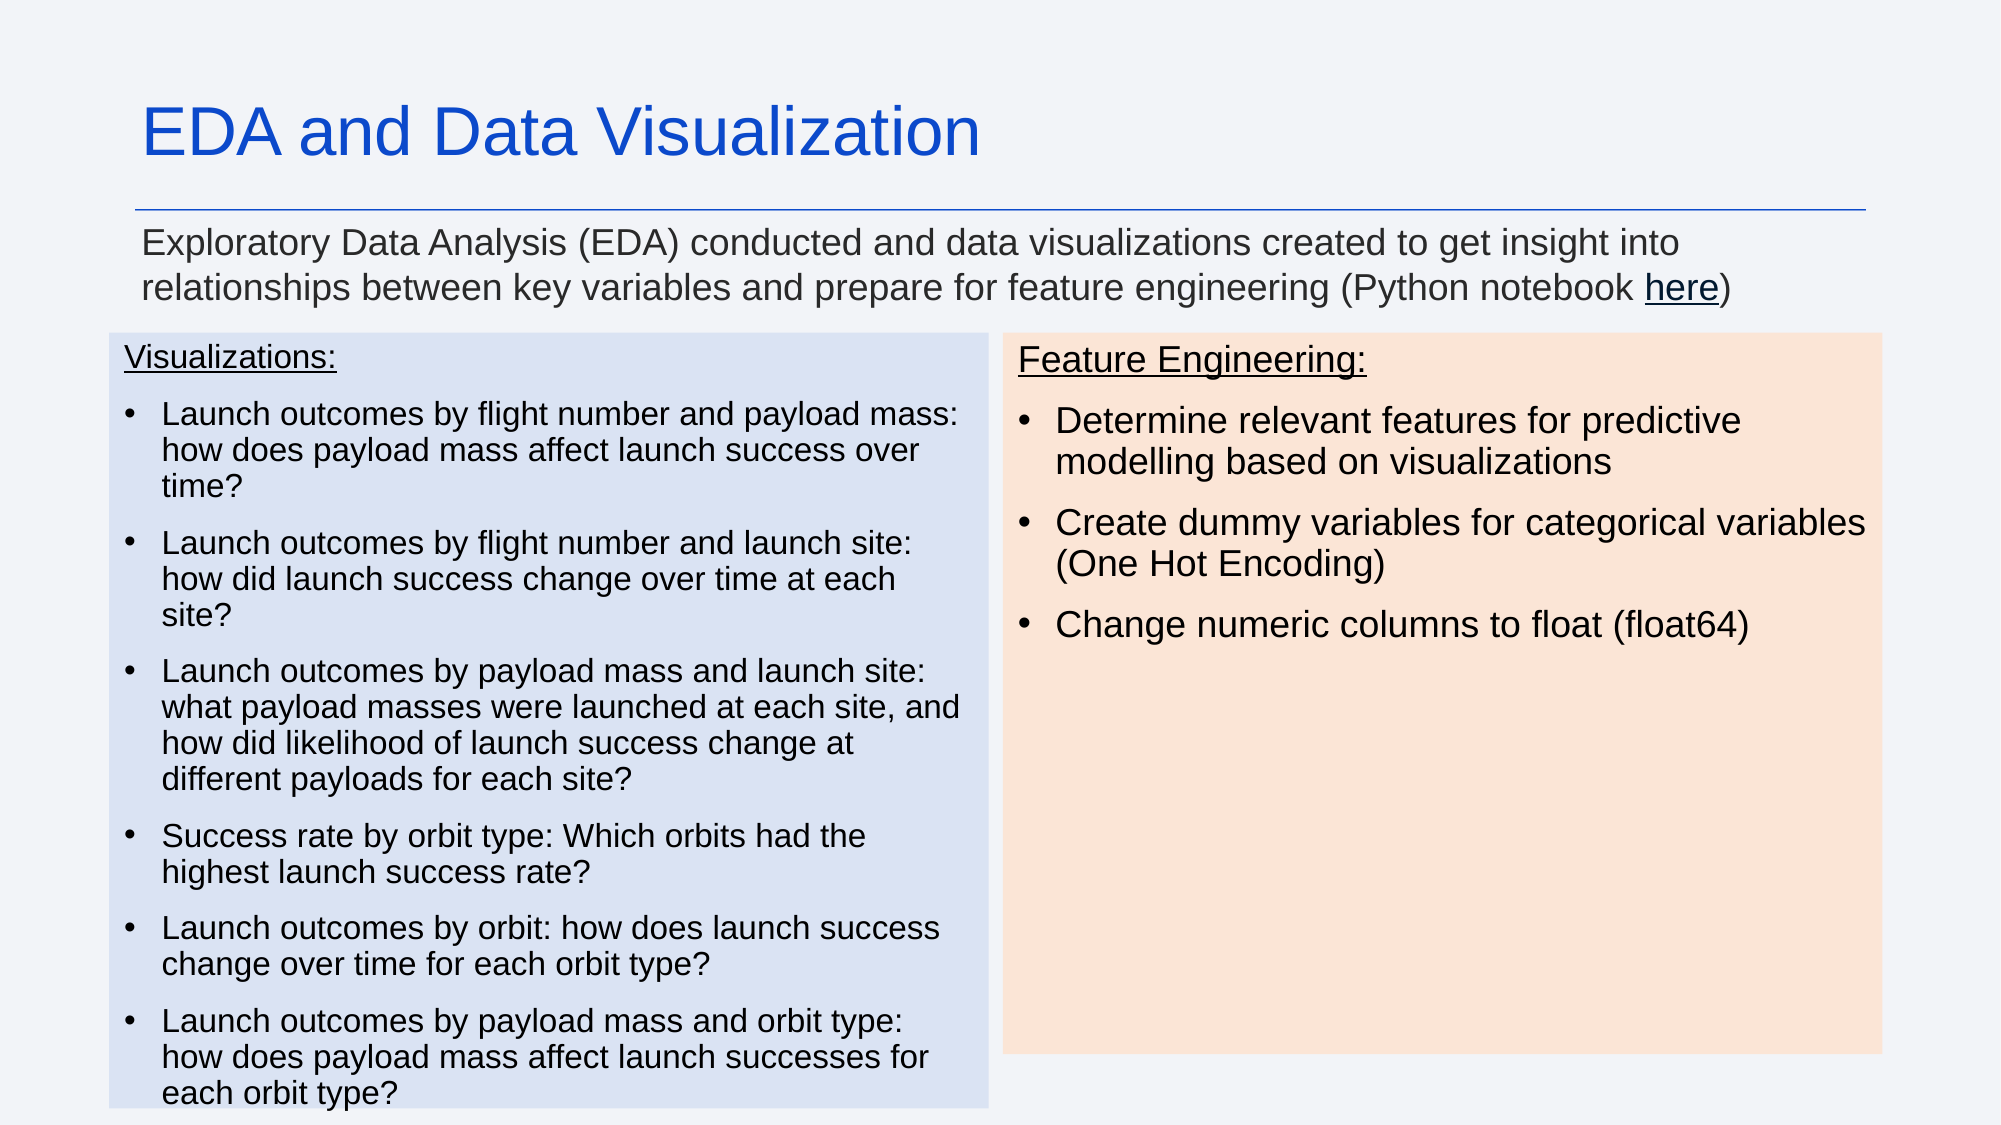

EDA and Data Visualization
Exploratory Data Analysis (EDA) conducted and data visualizations created to get insight into relationships between key variables and prepare for feature engineering (Python notebook here)
Feature Engineering:
Determine relevant features for predictive modelling based on visualizations
Create dummy variables for categorical variables (One Hot Encoding)
Change numeric columns to float (float64)
Visualizations:
Launch outcomes by flight number and payload mass: how does payload mass affect launch success over time?
Launch outcomes by flight number and launch site: how did launch success change over time at each site?
Launch outcomes by payload mass and launch site: what payload masses were launched at each site, and how did likelihood of launch success change at different payloads for each site?
Success rate by orbit type: Which orbits had the highest launch success rate?
Launch outcomes by orbit: how does launch success change over time for each orbit type?
Launch outcomes by payload mass and orbit type: how does payload mass affect launch successes for each orbit type?
How did launch successes change over time?
11